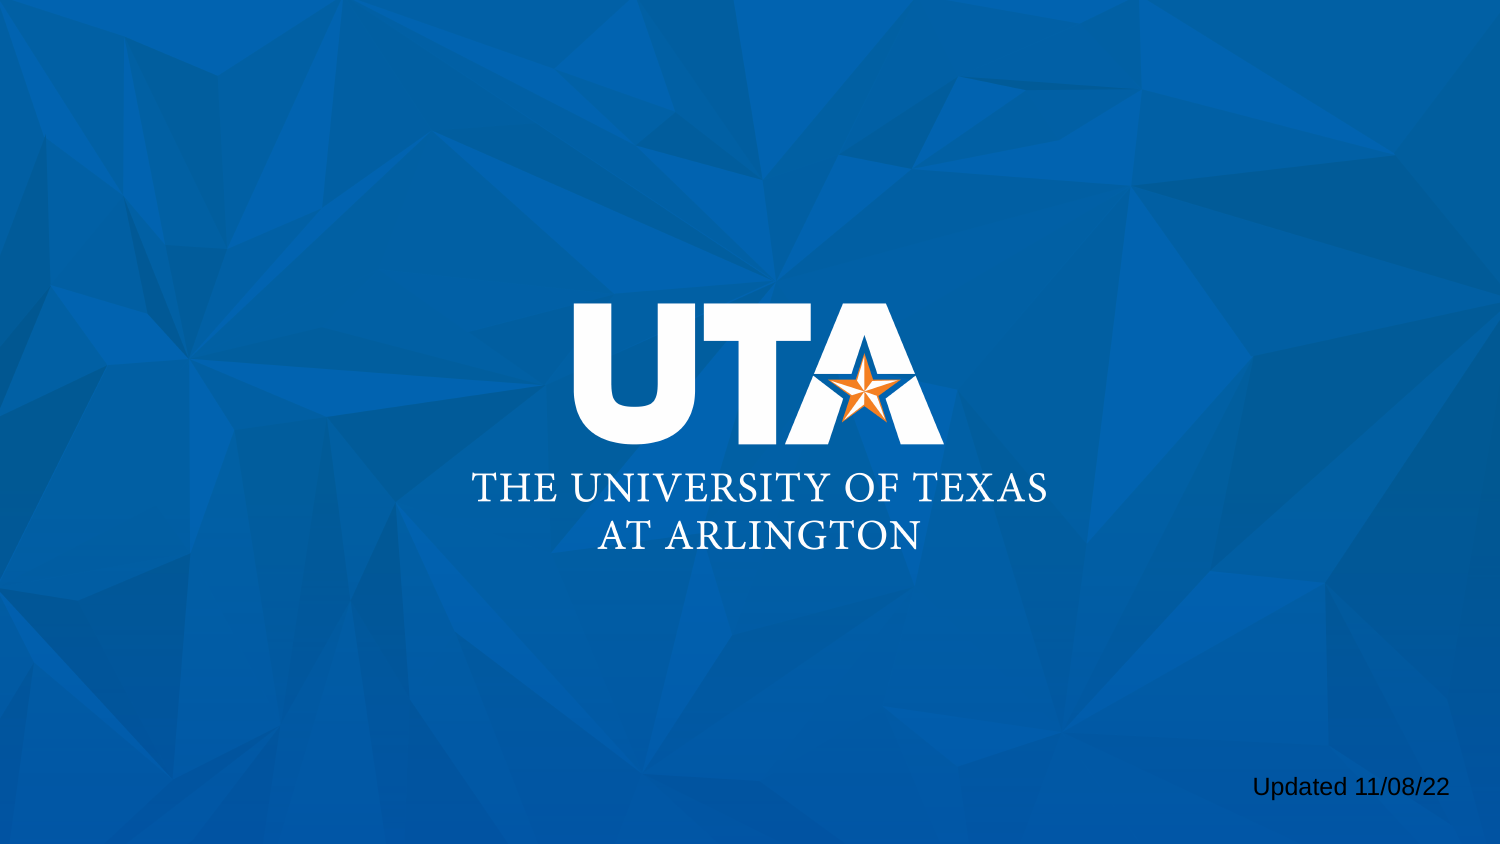

# UTA Logo on blue background
Updated 11/08/22